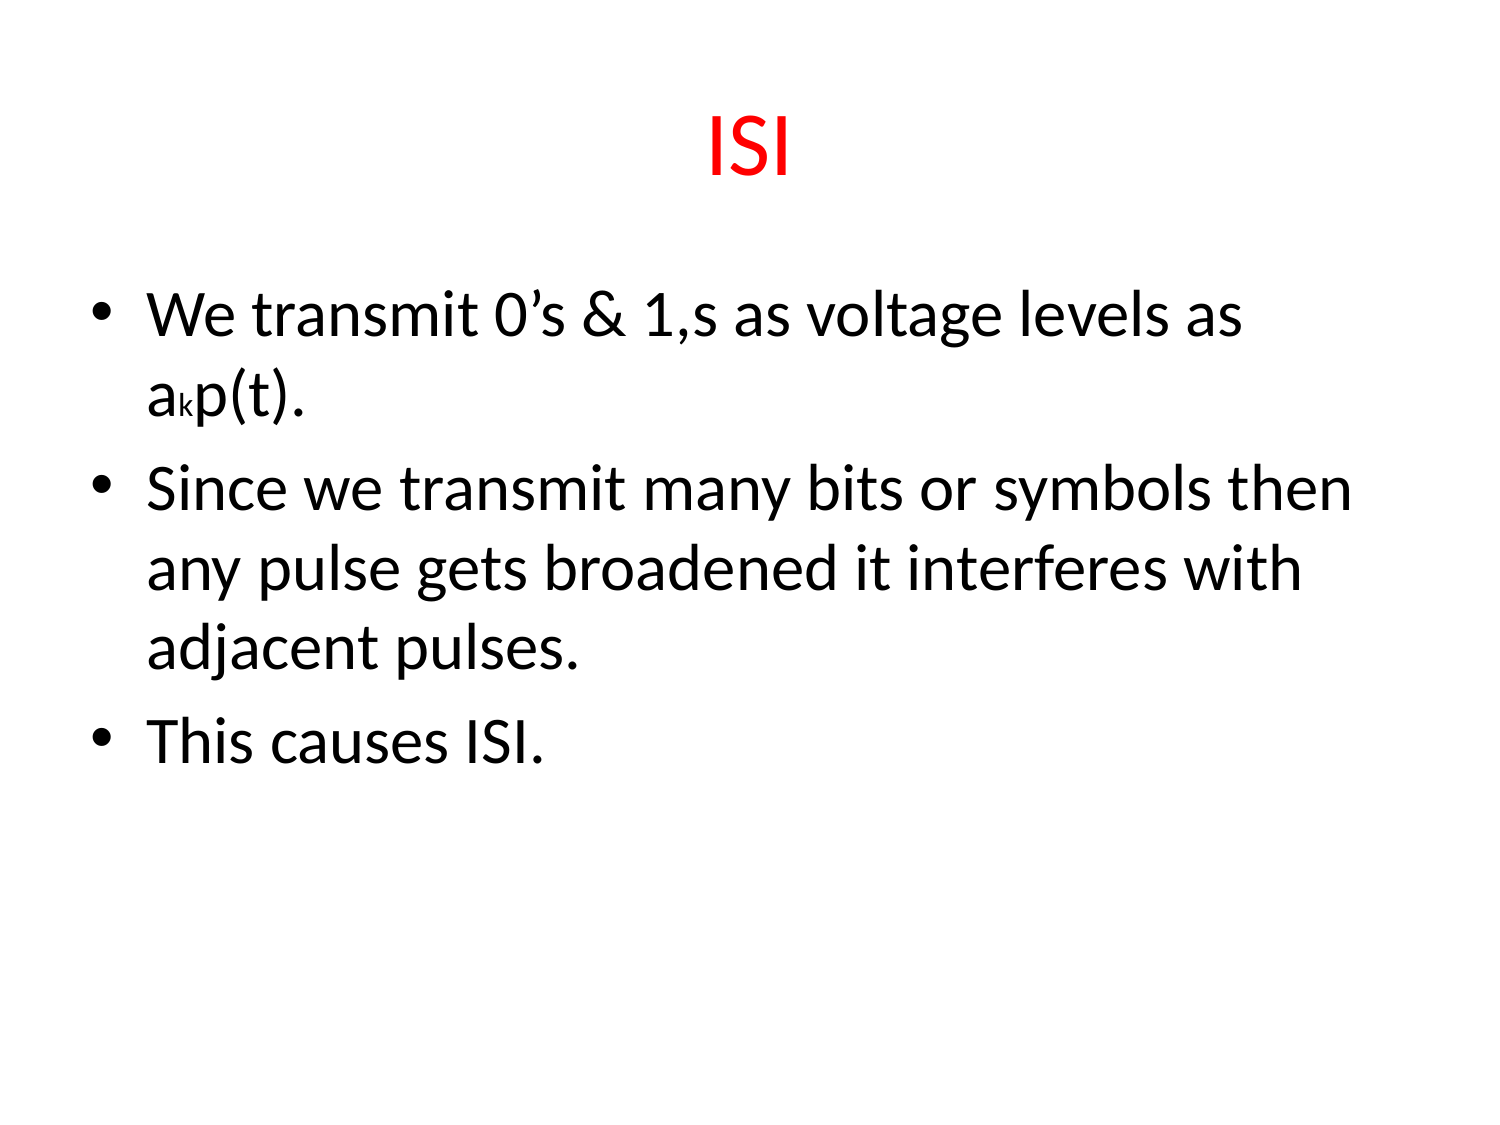

# ISI
We transmit 0’s & 1,s as voltage levels as akp(t).
Since we transmit many bits or symbols then any pulse gets broadened it interferes with adjacent pulses.
This causes ISI.